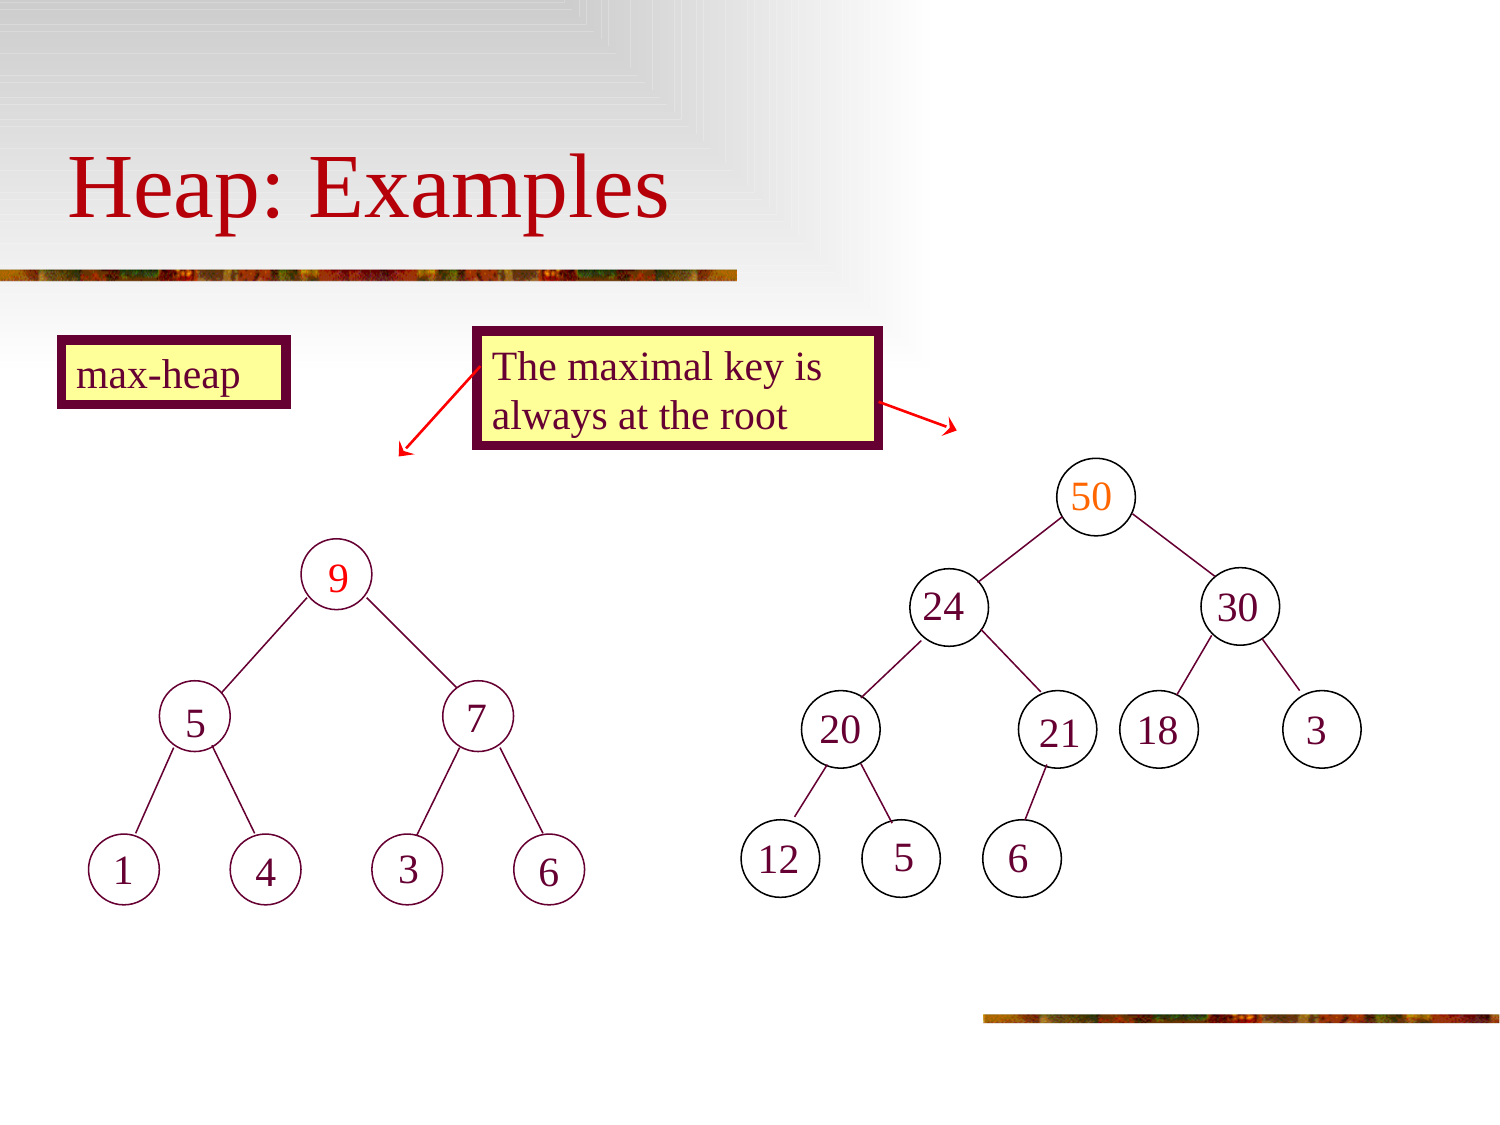

# Heap: Examples
The maximal key is always at the root
max-heap

50

9

24
30

7
5

20
3
18
21

5
6
12

3
1
6
4